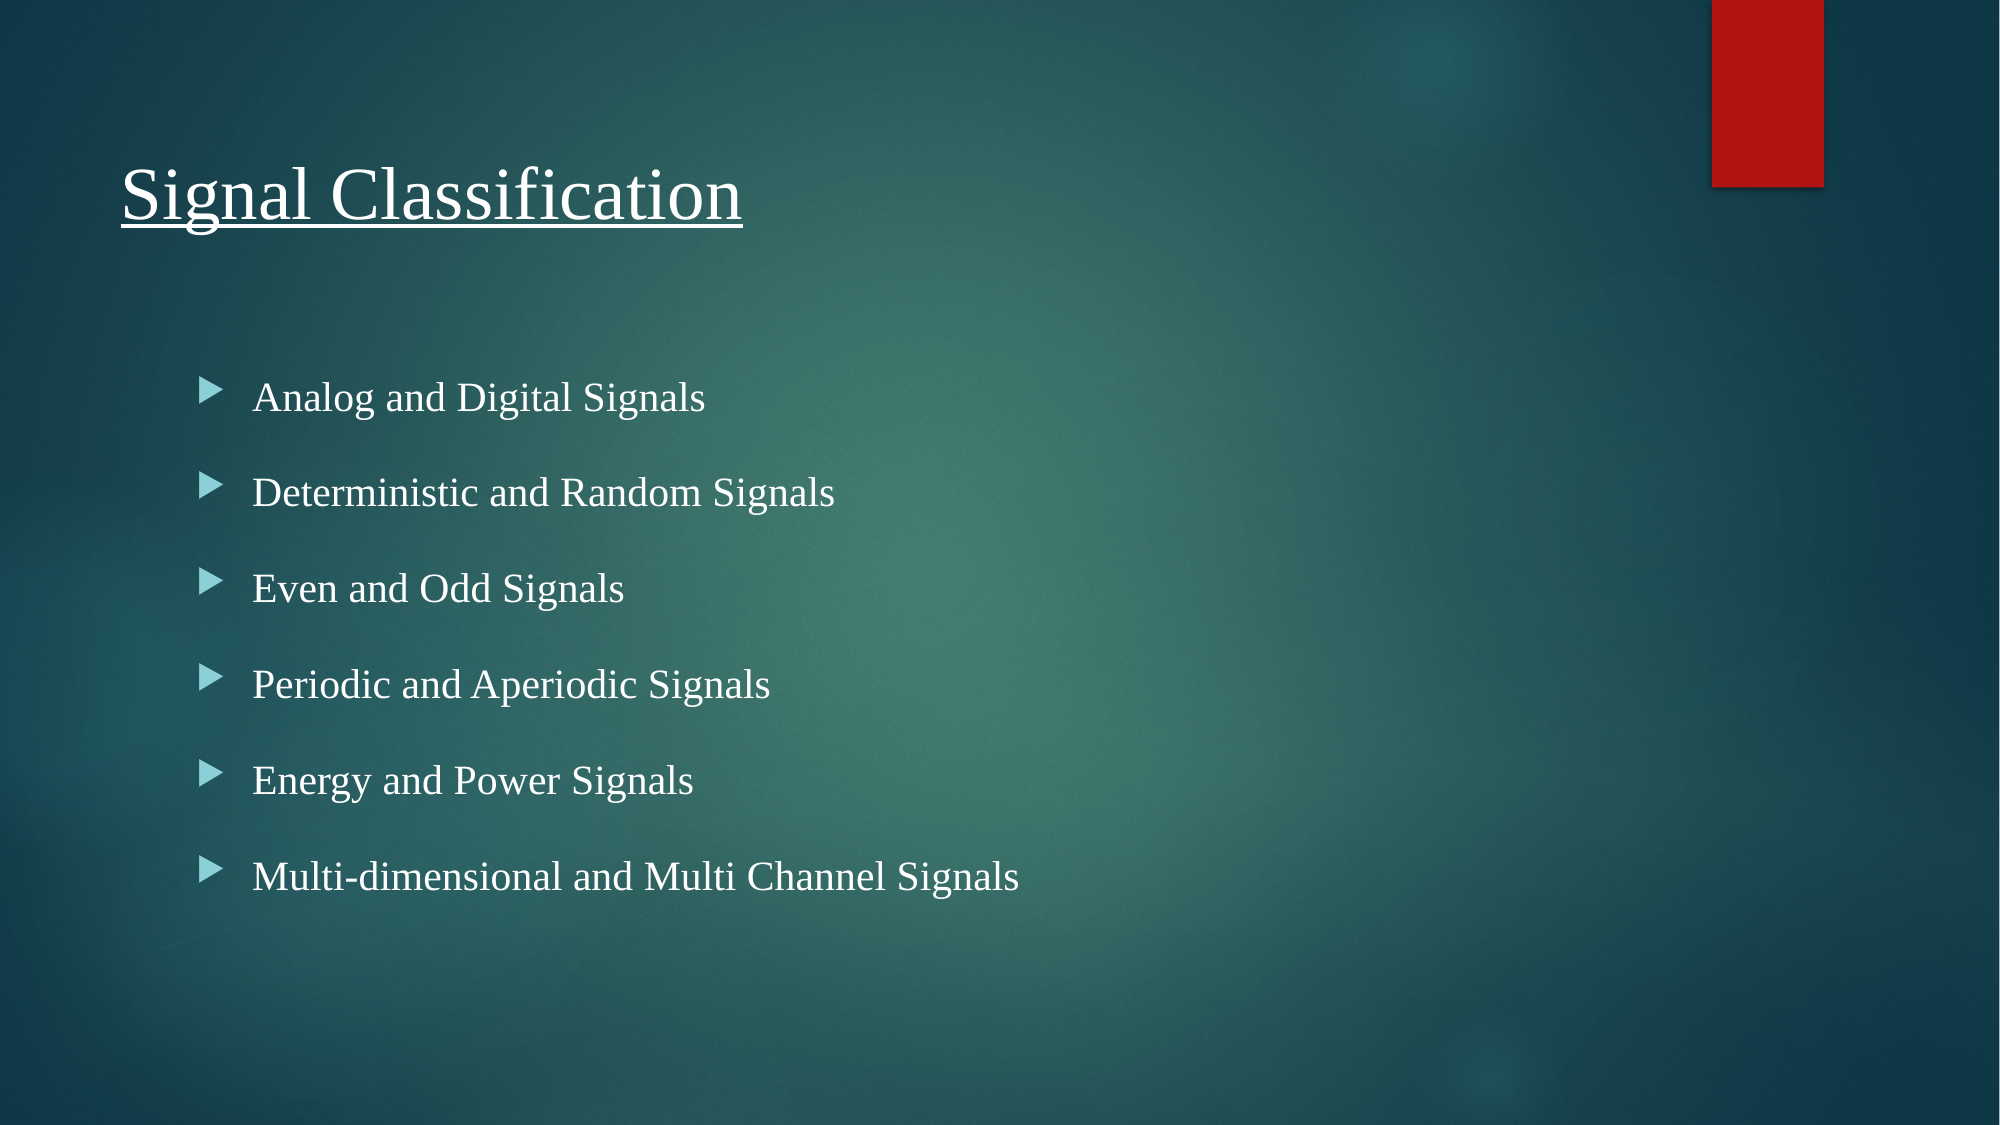

# Signal Classification
Analog and Digital Signals
Deterministic and Random Signals
Even and Odd Signals
Periodic and Aperiodic Signals
Energy and Power Signals
Multi-dimensional and Multi Channel Signals